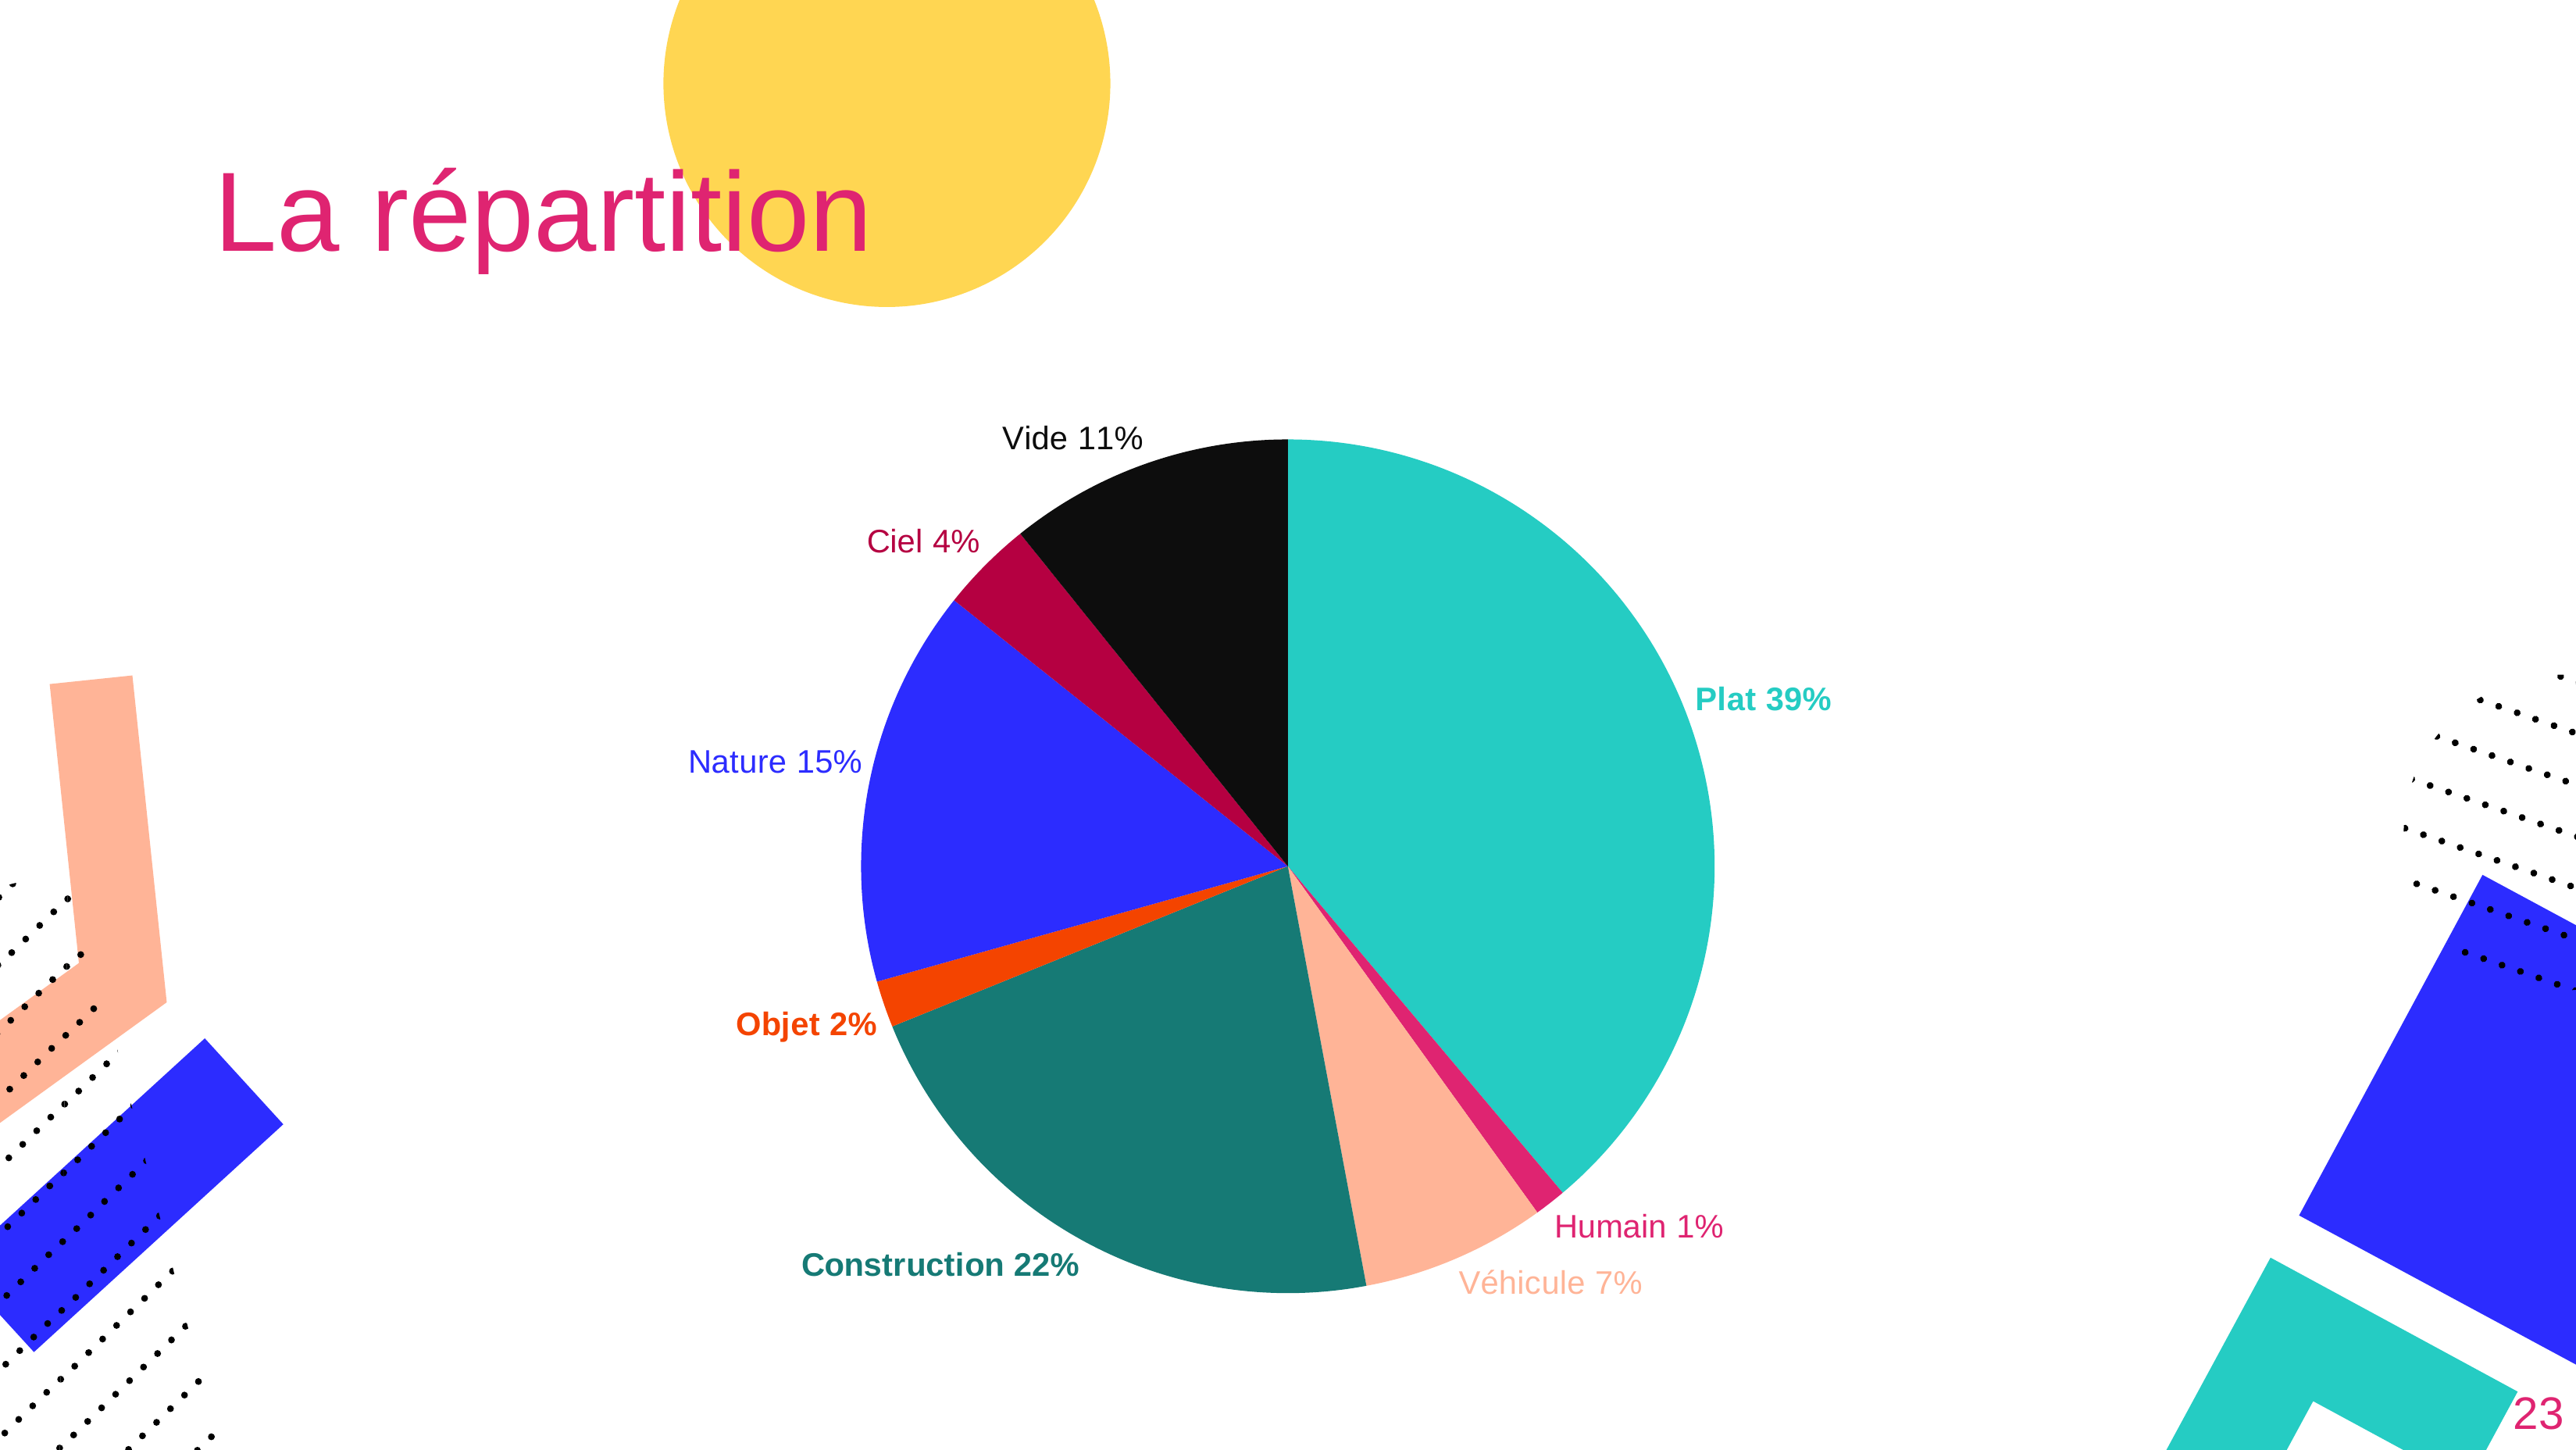

# La répartition

### Chart

| Category | Catégories |
|---|---|
| Plat | 37744963.0 |
| Humain | 1166331.0 |
| Véhicule | 6789915.0 |
| Construction | 21198078.0 |
| Objet | 1714486.0 |
| Nature | 14632973.0 |
| Ciel | 3406053.0 |
| Vide | 10476029.0 |
23